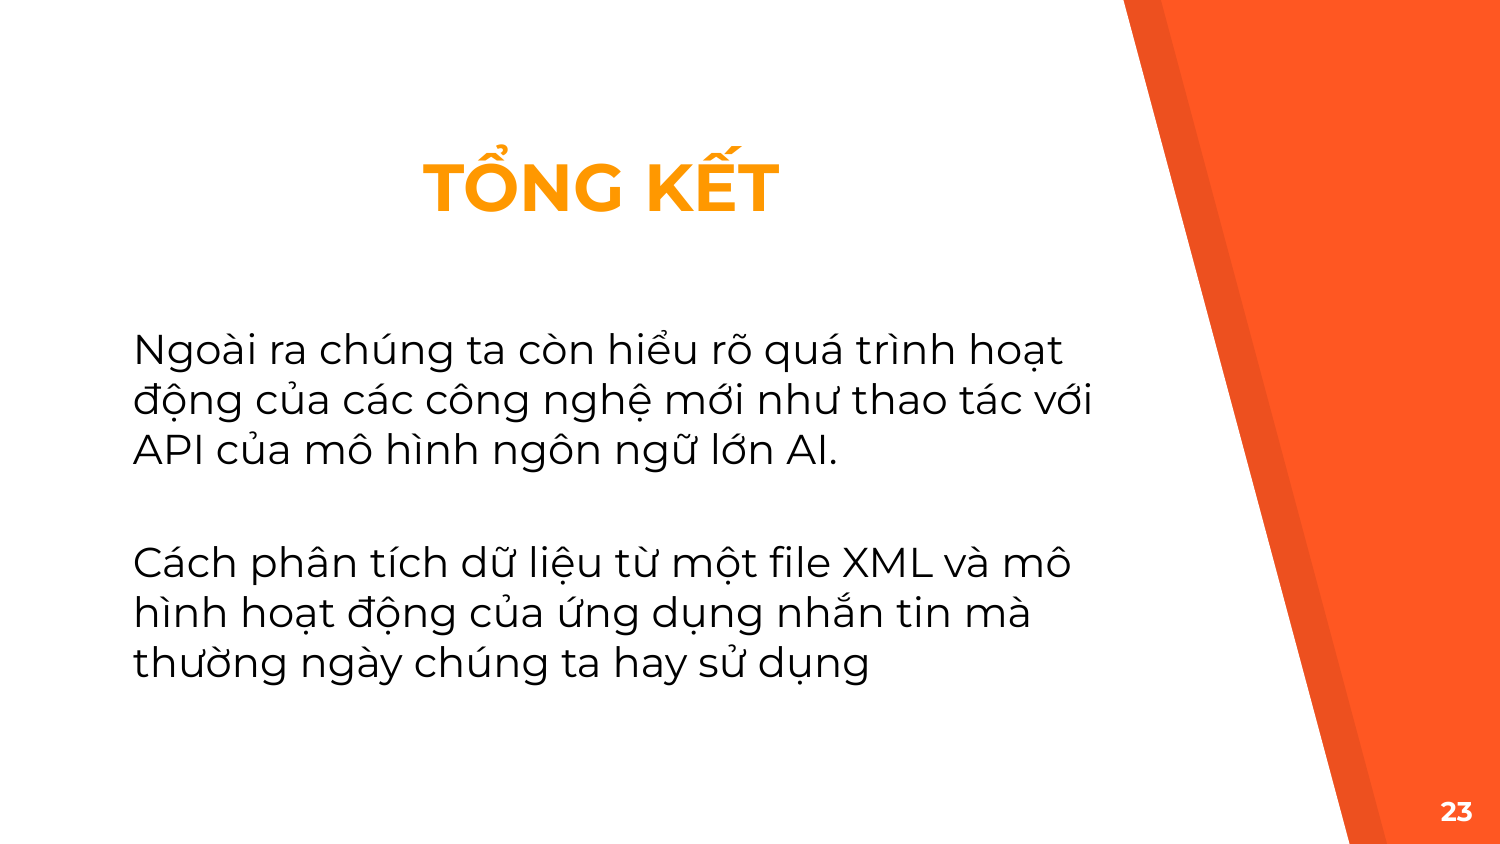

TỔNG KẾT
Ngoài ra chúng ta còn hiểu rõ quá trình hoạt động của các công nghệ mới như thao tác với API của mô hình ngôn ngữ lớn AI.
Cách phân tích dữ liệu từ một file XML và mô hình hoạt động của ứng dụng nhắn tin mà thường ngày chúng ta hay sử dụng
23